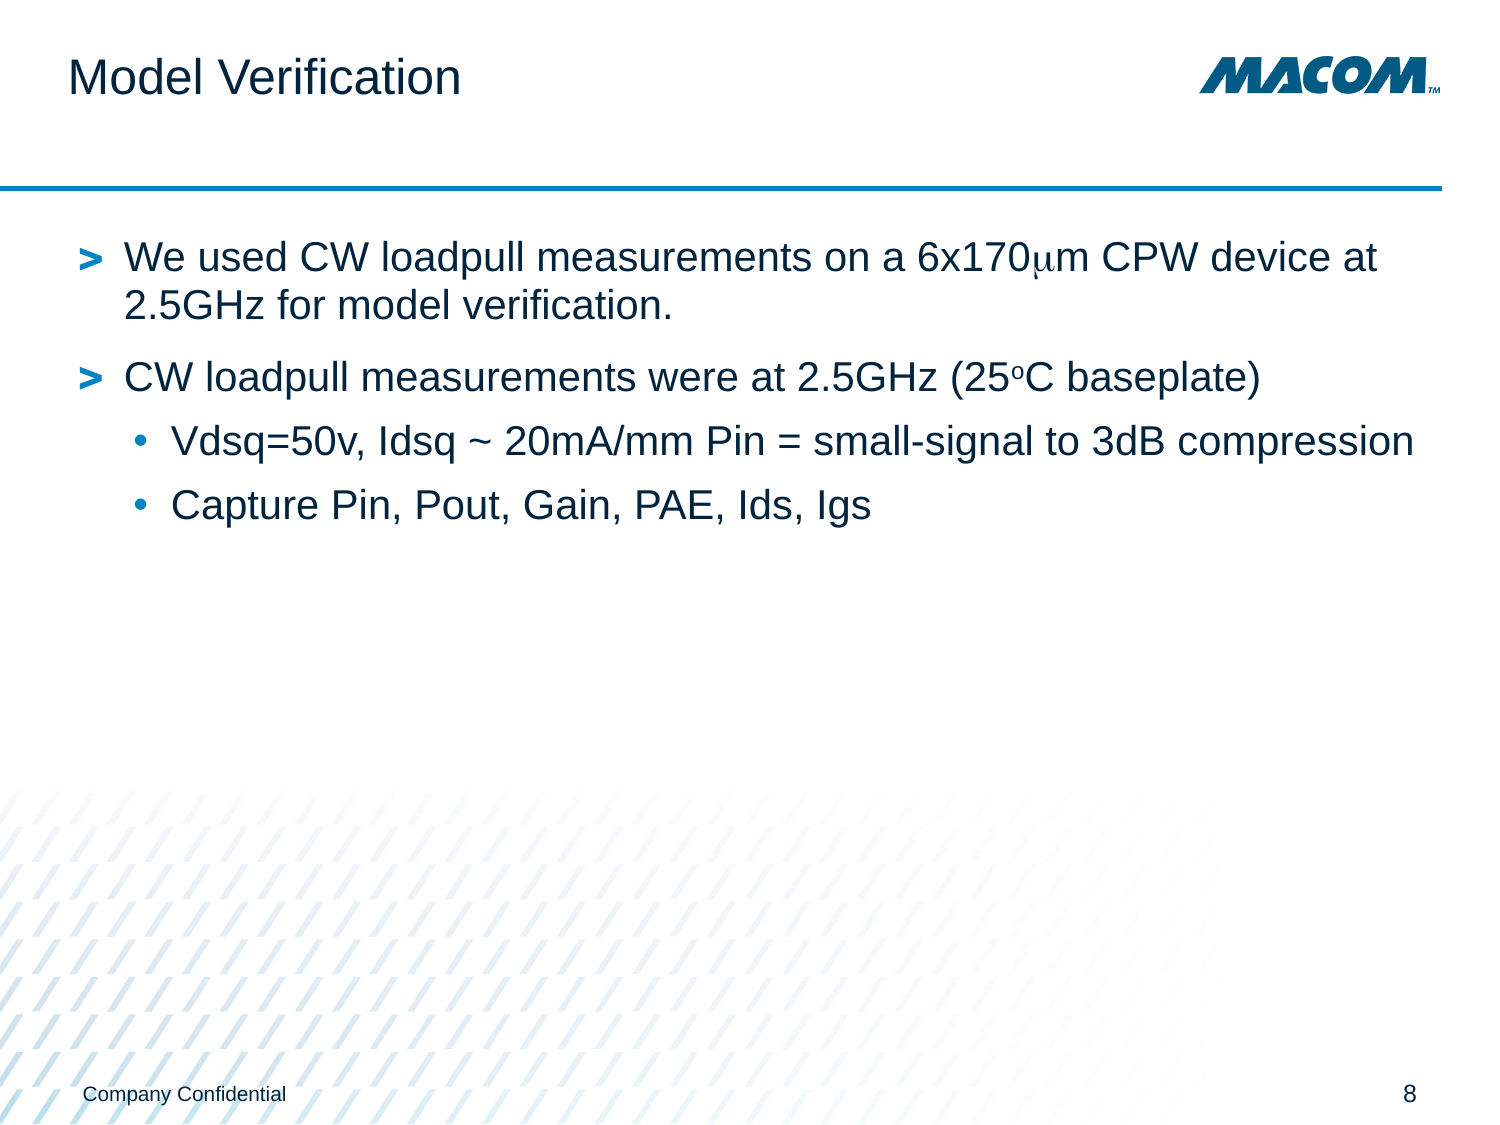

# Model Verification
We used CW loadpull measurements on a 6x170μm CPW device at 2.5GHz for model verification.
CW loadpull measurements were at 2.5GHz (25oC baseplate)
Vdsq=50v, Idsq ~ 20mA/mm Pin = small-signal to 3dB compression
Capture Pin, Pout, Gain, PAE, Ids, Igs